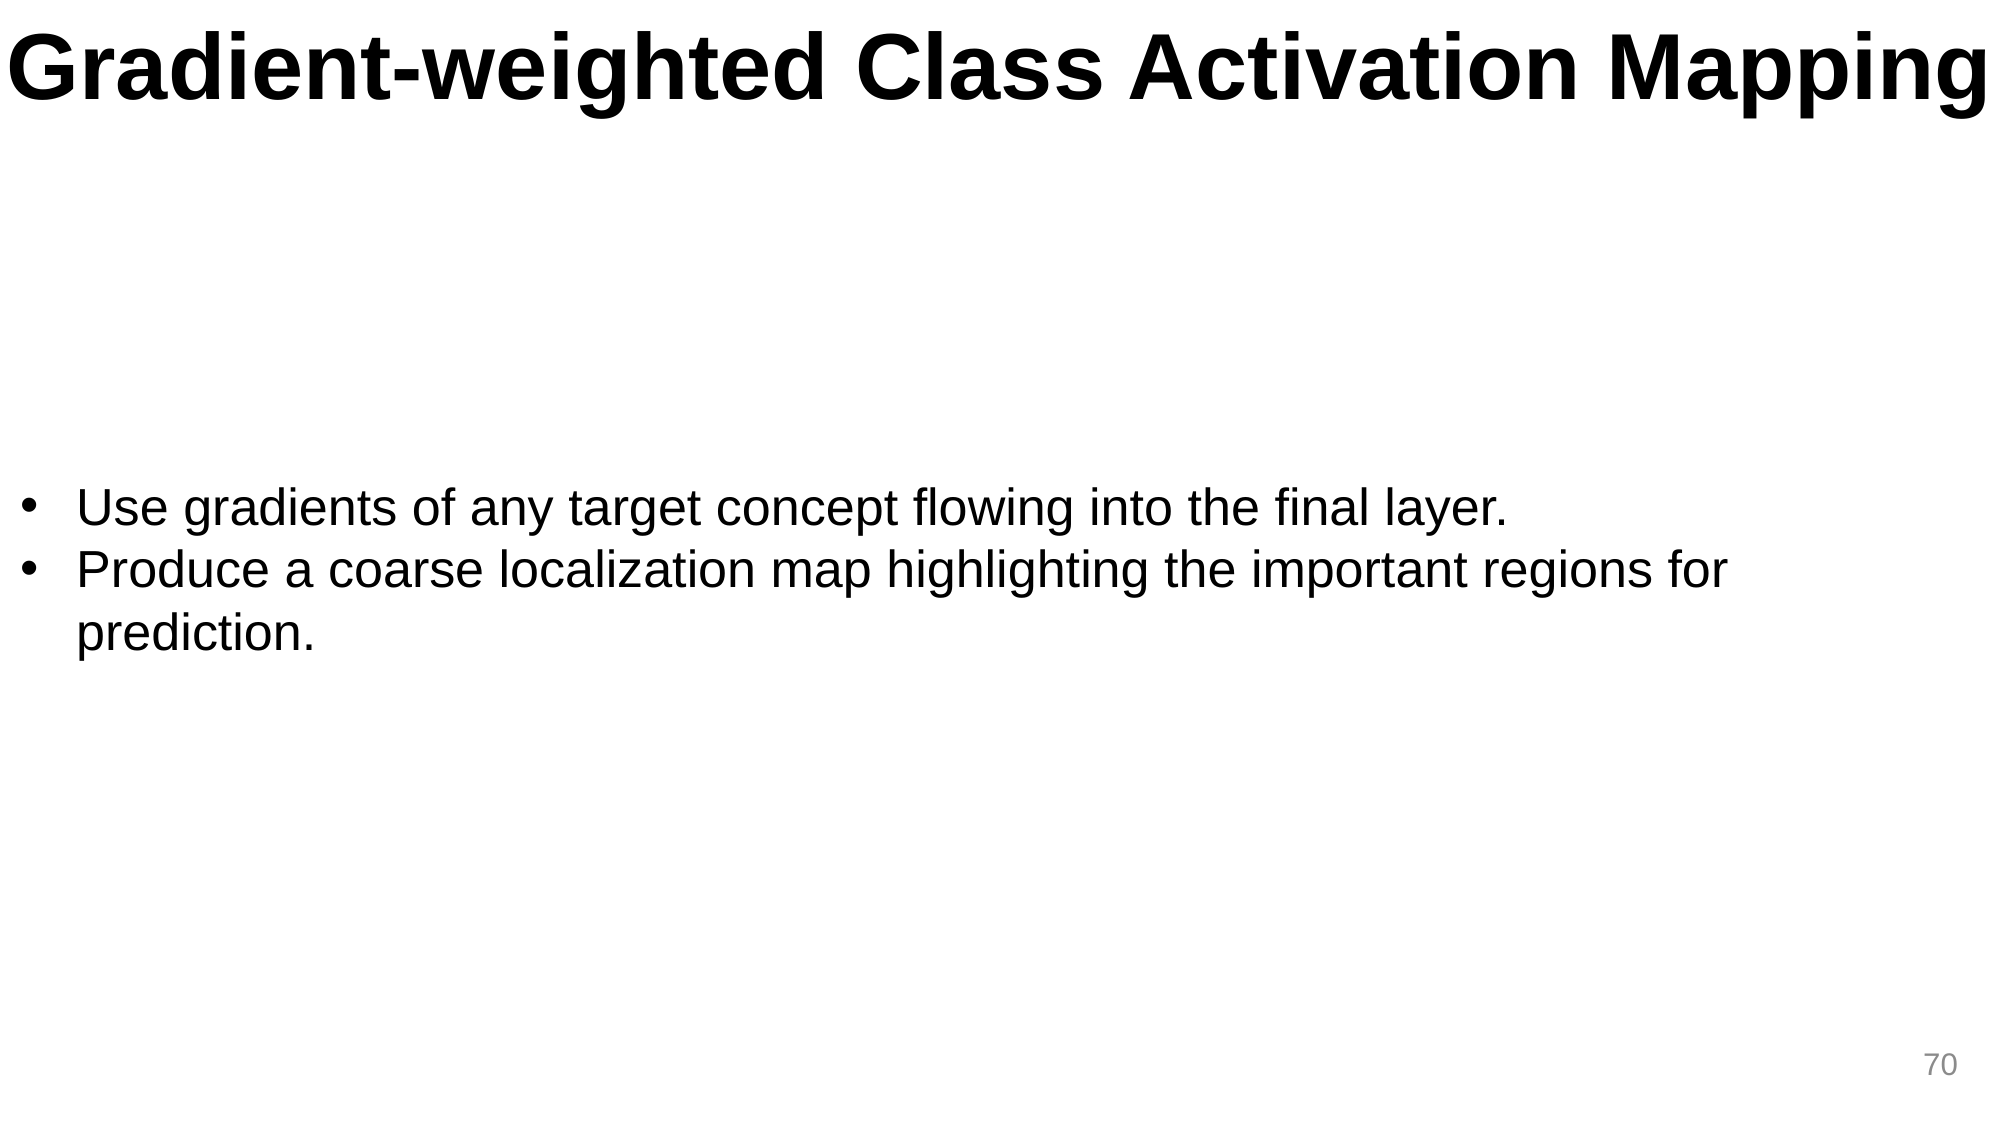

Gradient-weighted Class Activation Mapping
Use gradients of any target concept flowing into the final layer.
Produce a coarse localization map highlighting the important regions for prediction.
70